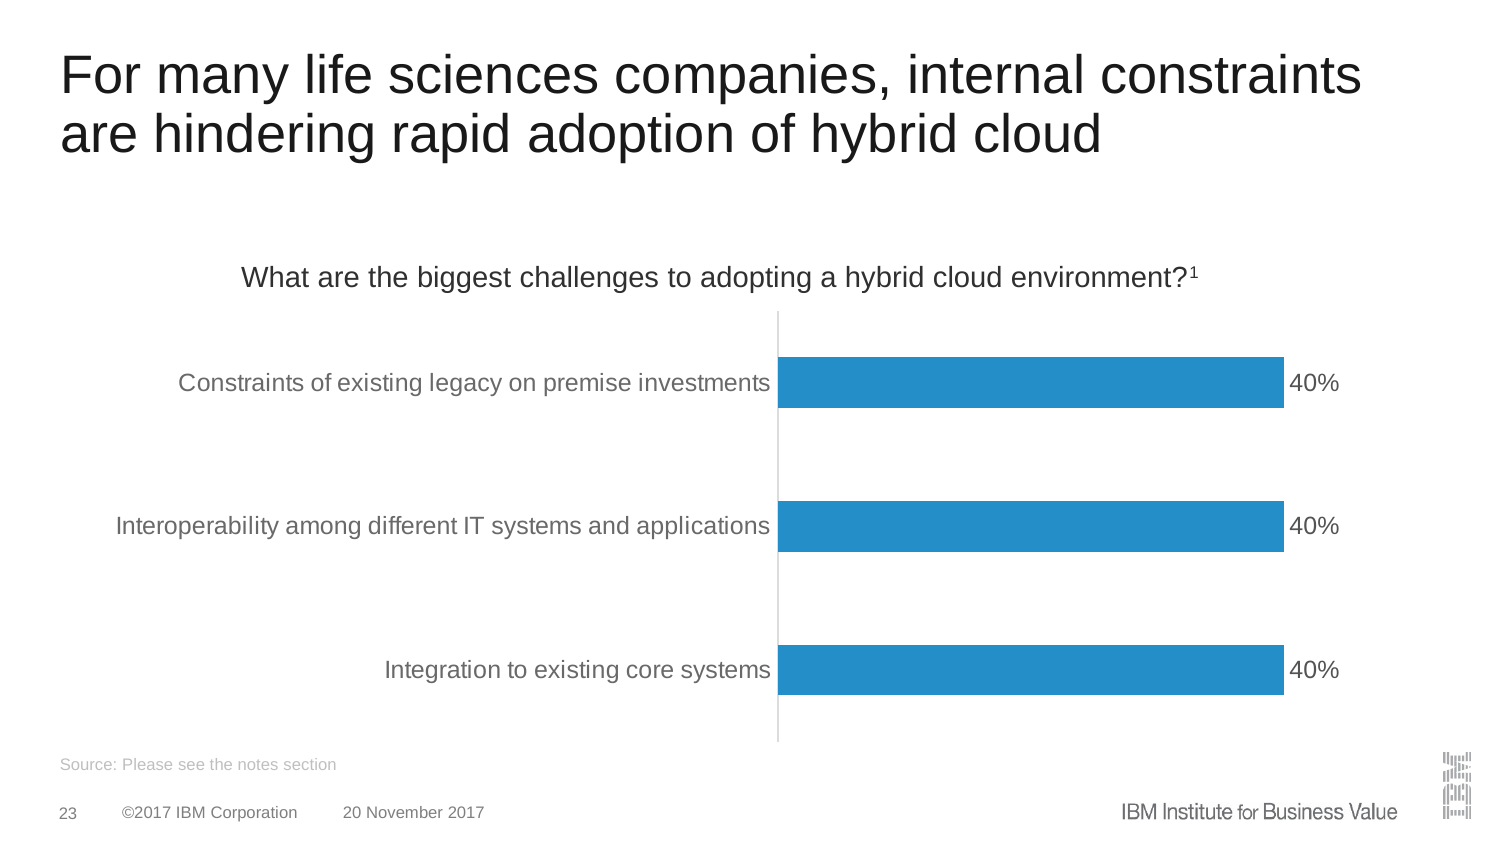

# For many life sciences companies, internal constraints are hindering rapid adoption of hybrid cloud
What are the biggest challenges to adopting a hybrid cloud environment?1

### Chart

| Category | Series 1 |
|---|---|
| Integration to existing core systems | 0.4 |
| Interoperability among different IT systems and applications | 0.4 |
| Constraints of existing legacy on premise investments | 0.4 |
Source: Please see the notes section